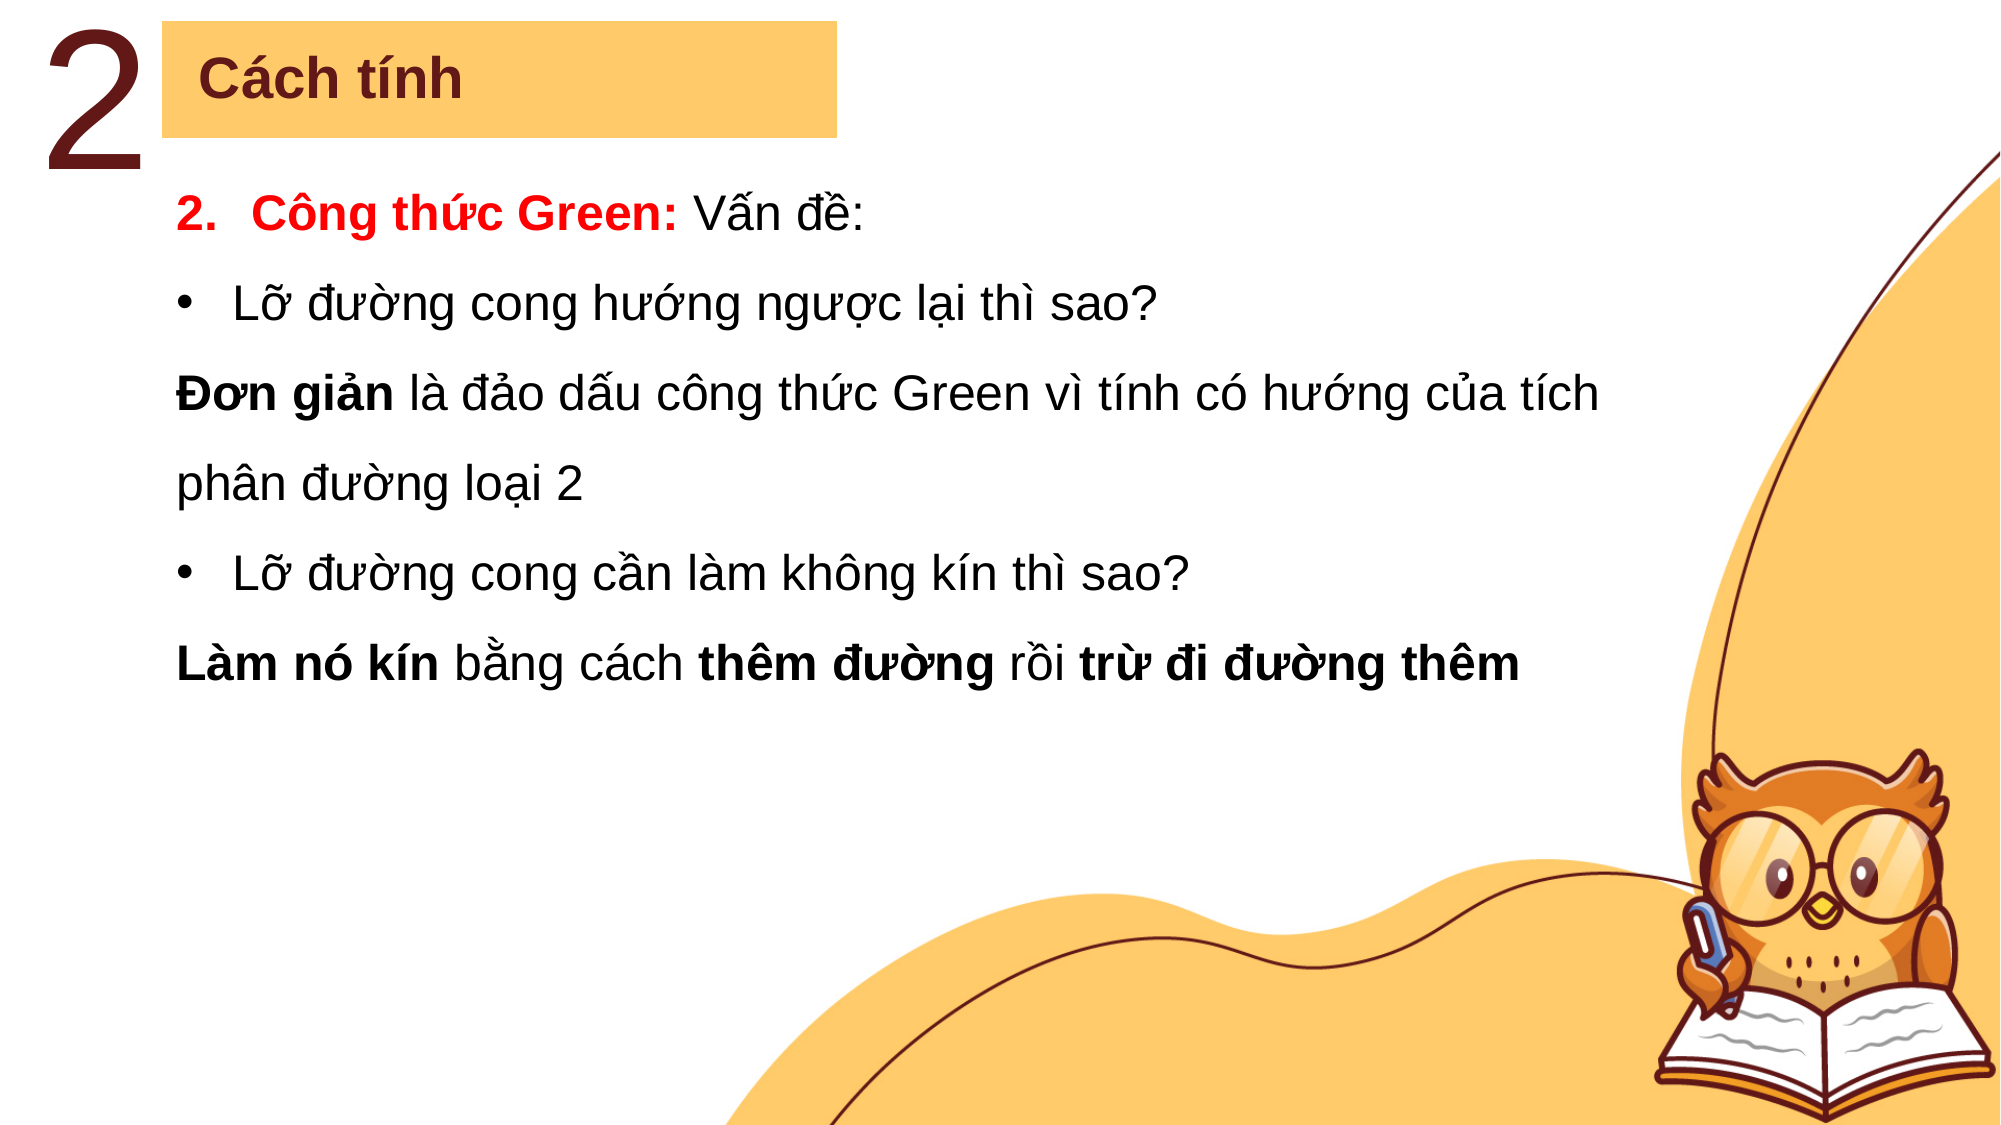

2

Cách tính

Công thức Green: Vấn đề:
Lỡ đường cong hướng ngược lại thì sao?
Đơn giản là đảo dấu công thức Green vì tính có hướng của tích phân đường loại 2
Lỡ đường cong cần làm không kín thì sao?
Làm nó kín bằng cách thêm đường rồi trừ đi đường thêm